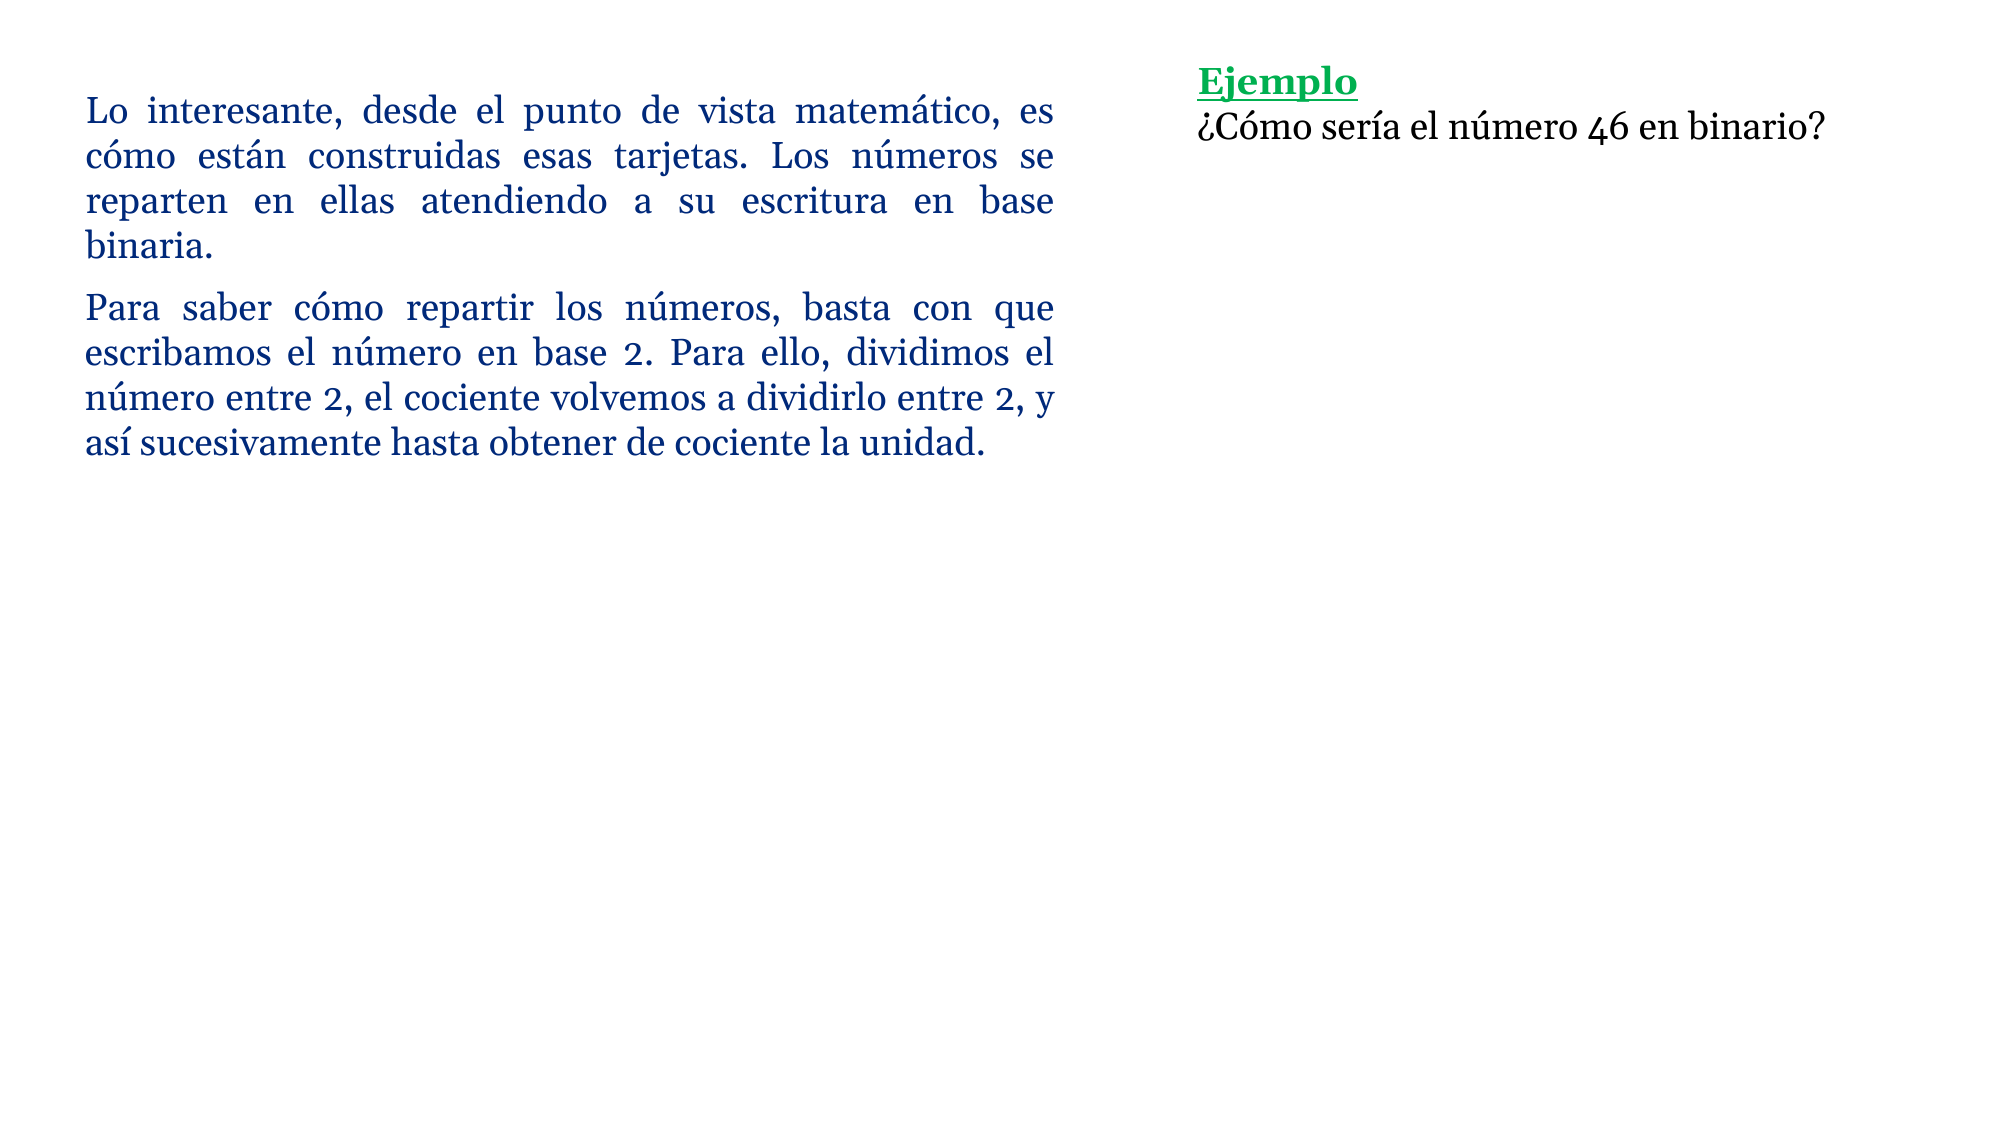

Ejemplo
¿Cómo sería el número 46 en binario?
Lo interesante, desde el punto de vista matemático, es cómo están construidas esas tarjetas. Los números se reparten en ellas atendiendo a su escritura en base binaria.
Para saber cómo repartir los números, basta con que escribamos el número en base 2. Para ello, dividimos el número entre 2, el cociente volvemos a dividirlo entre 2, y así sucesivamente hasta obtener de cociente la unidad.